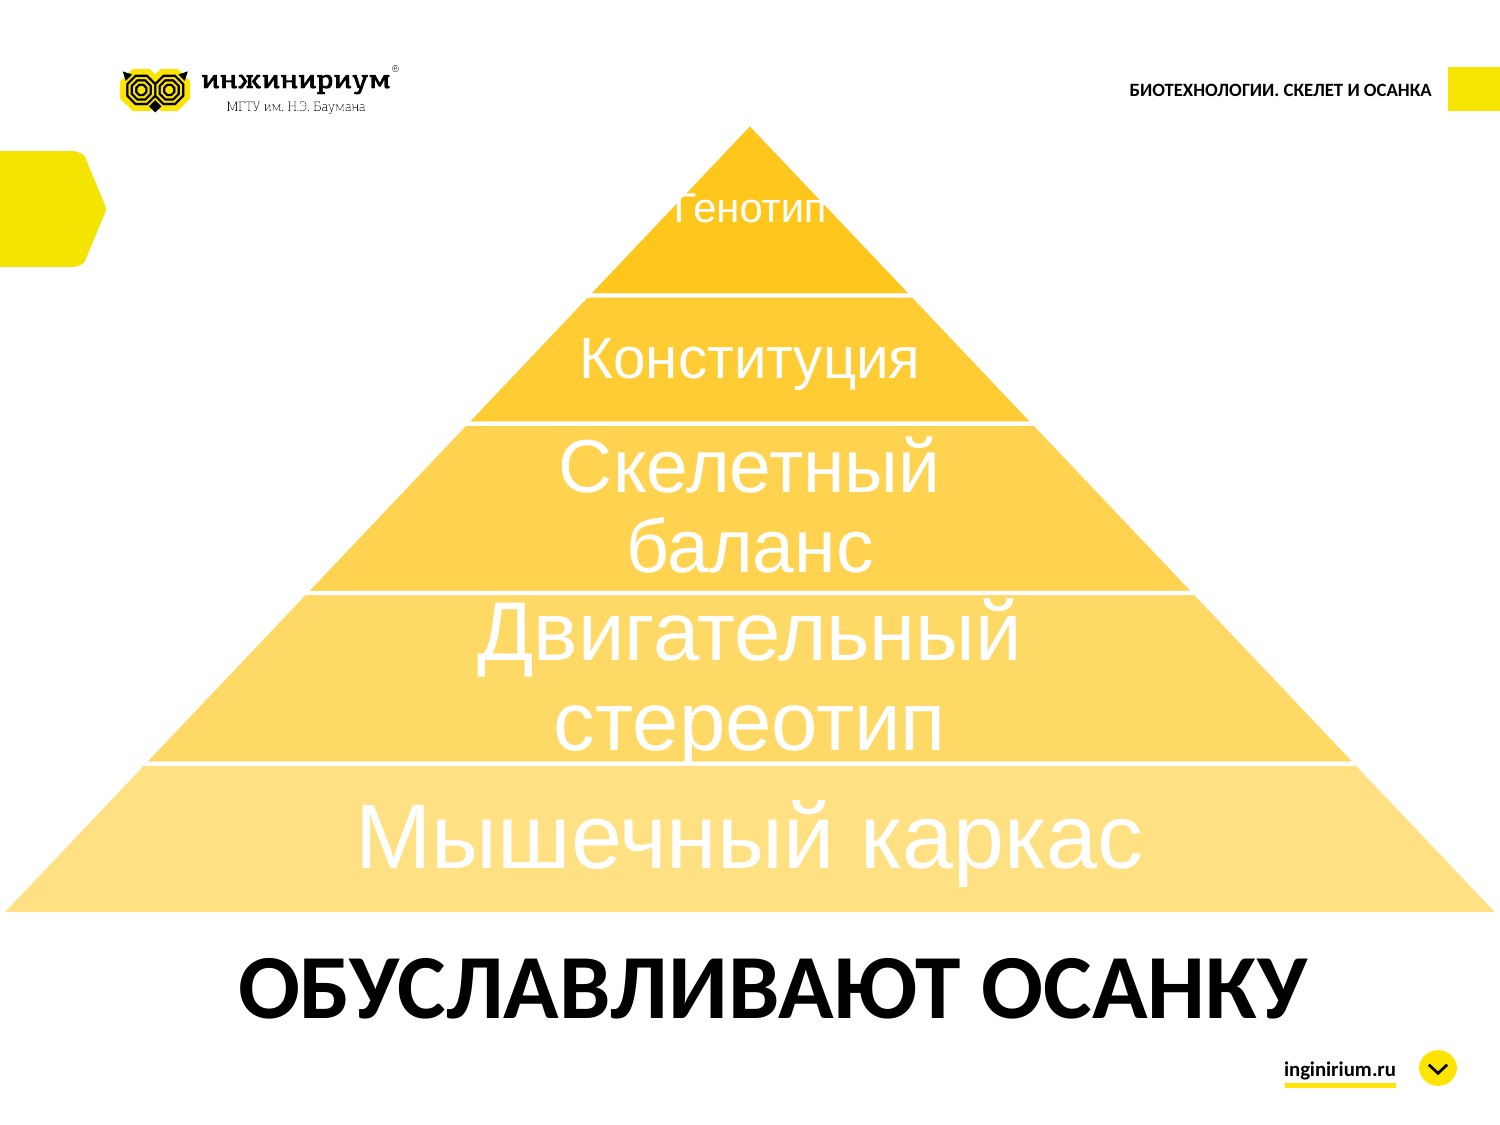

Генотип

Конституция

Скелетный баланс

Двигательный стереотип

Мышечный каркас

ОБУСЛАВЛИВАЮТ ОСАНКУ